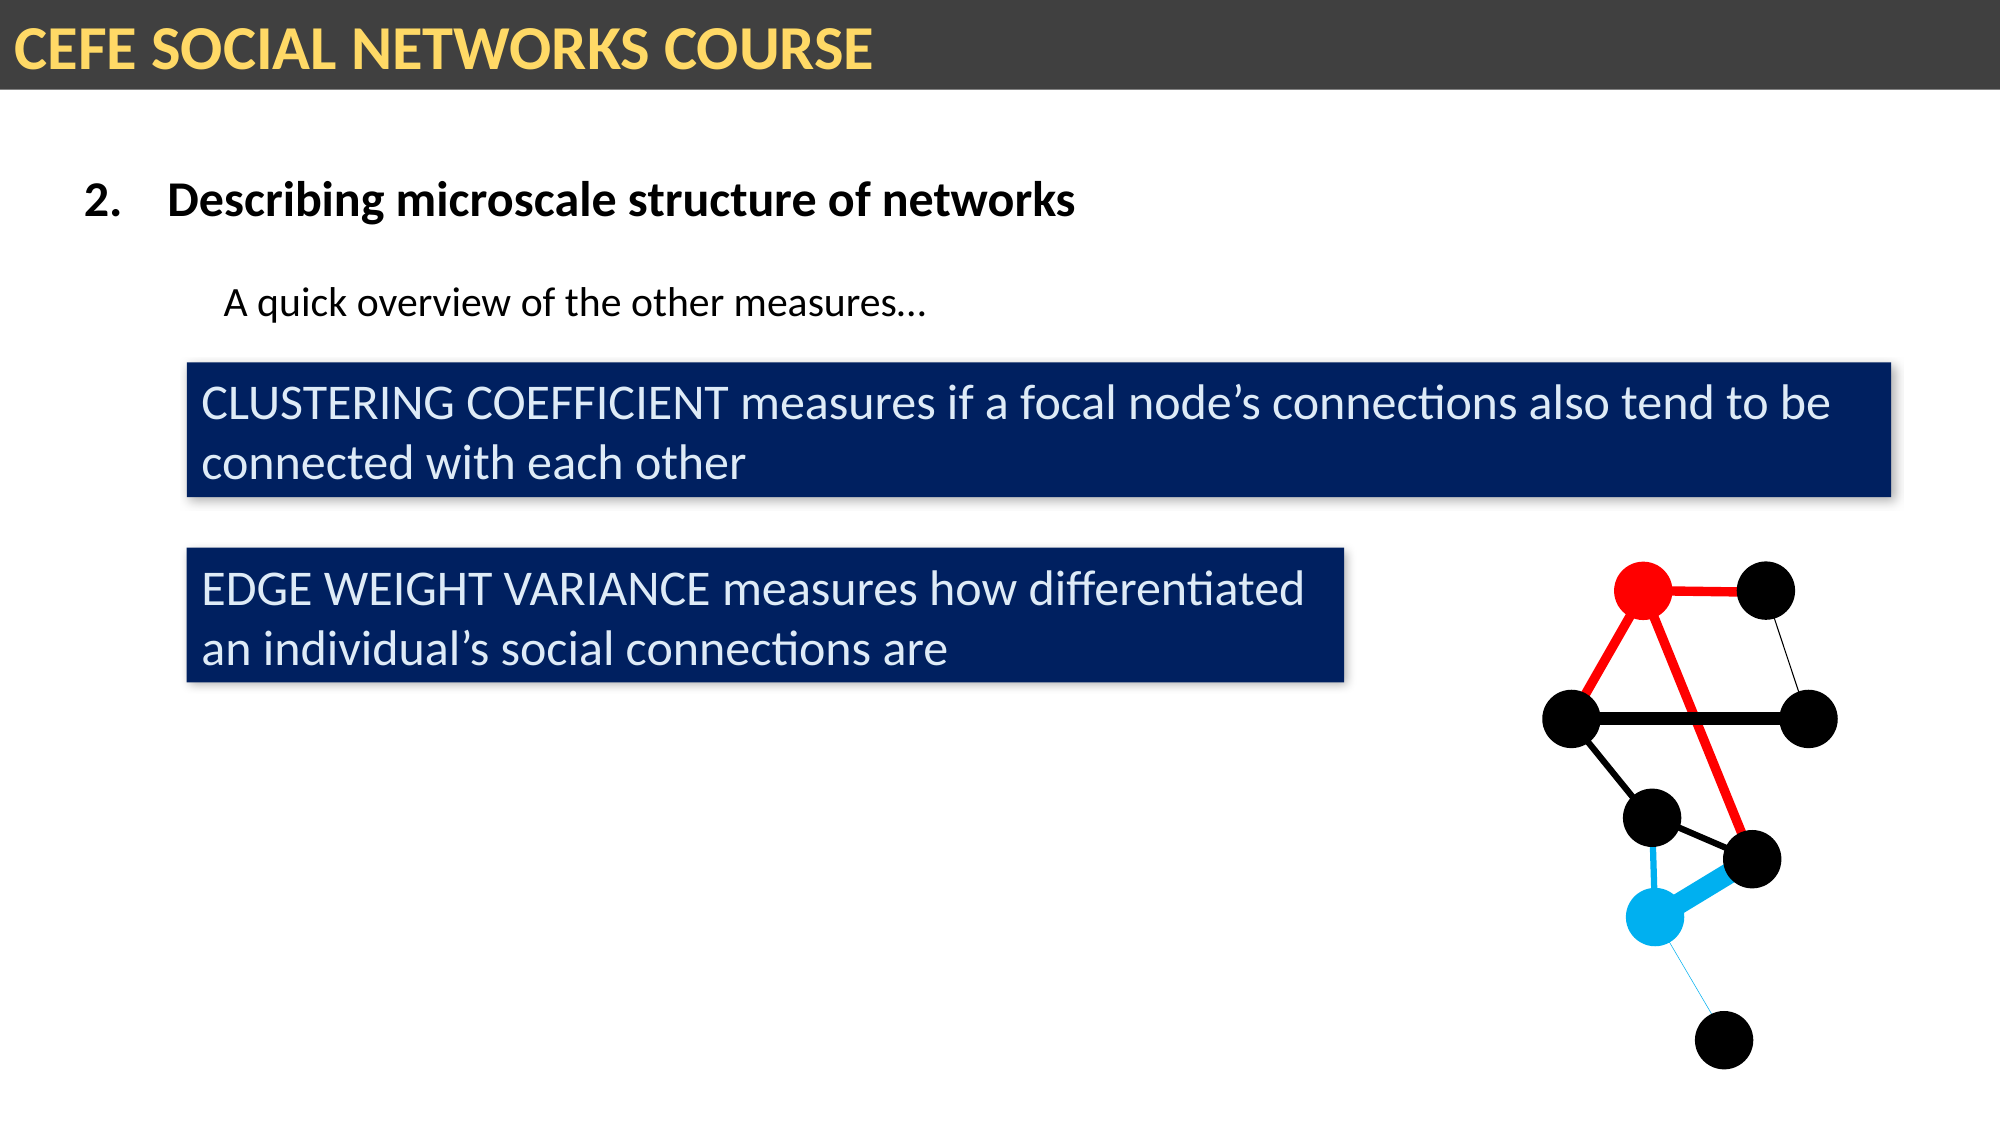

CEFE SOCIAL NETWORKS COURSE
2.    Describing microscale structure of networks
A quick overview of the other measures…

CLUSTERING COEFFICIENT measures if a focal node’s connections also tend to be connected with each other
EDGE WEIGHT VARIANCE measures how differentiated an individual’s social connections are